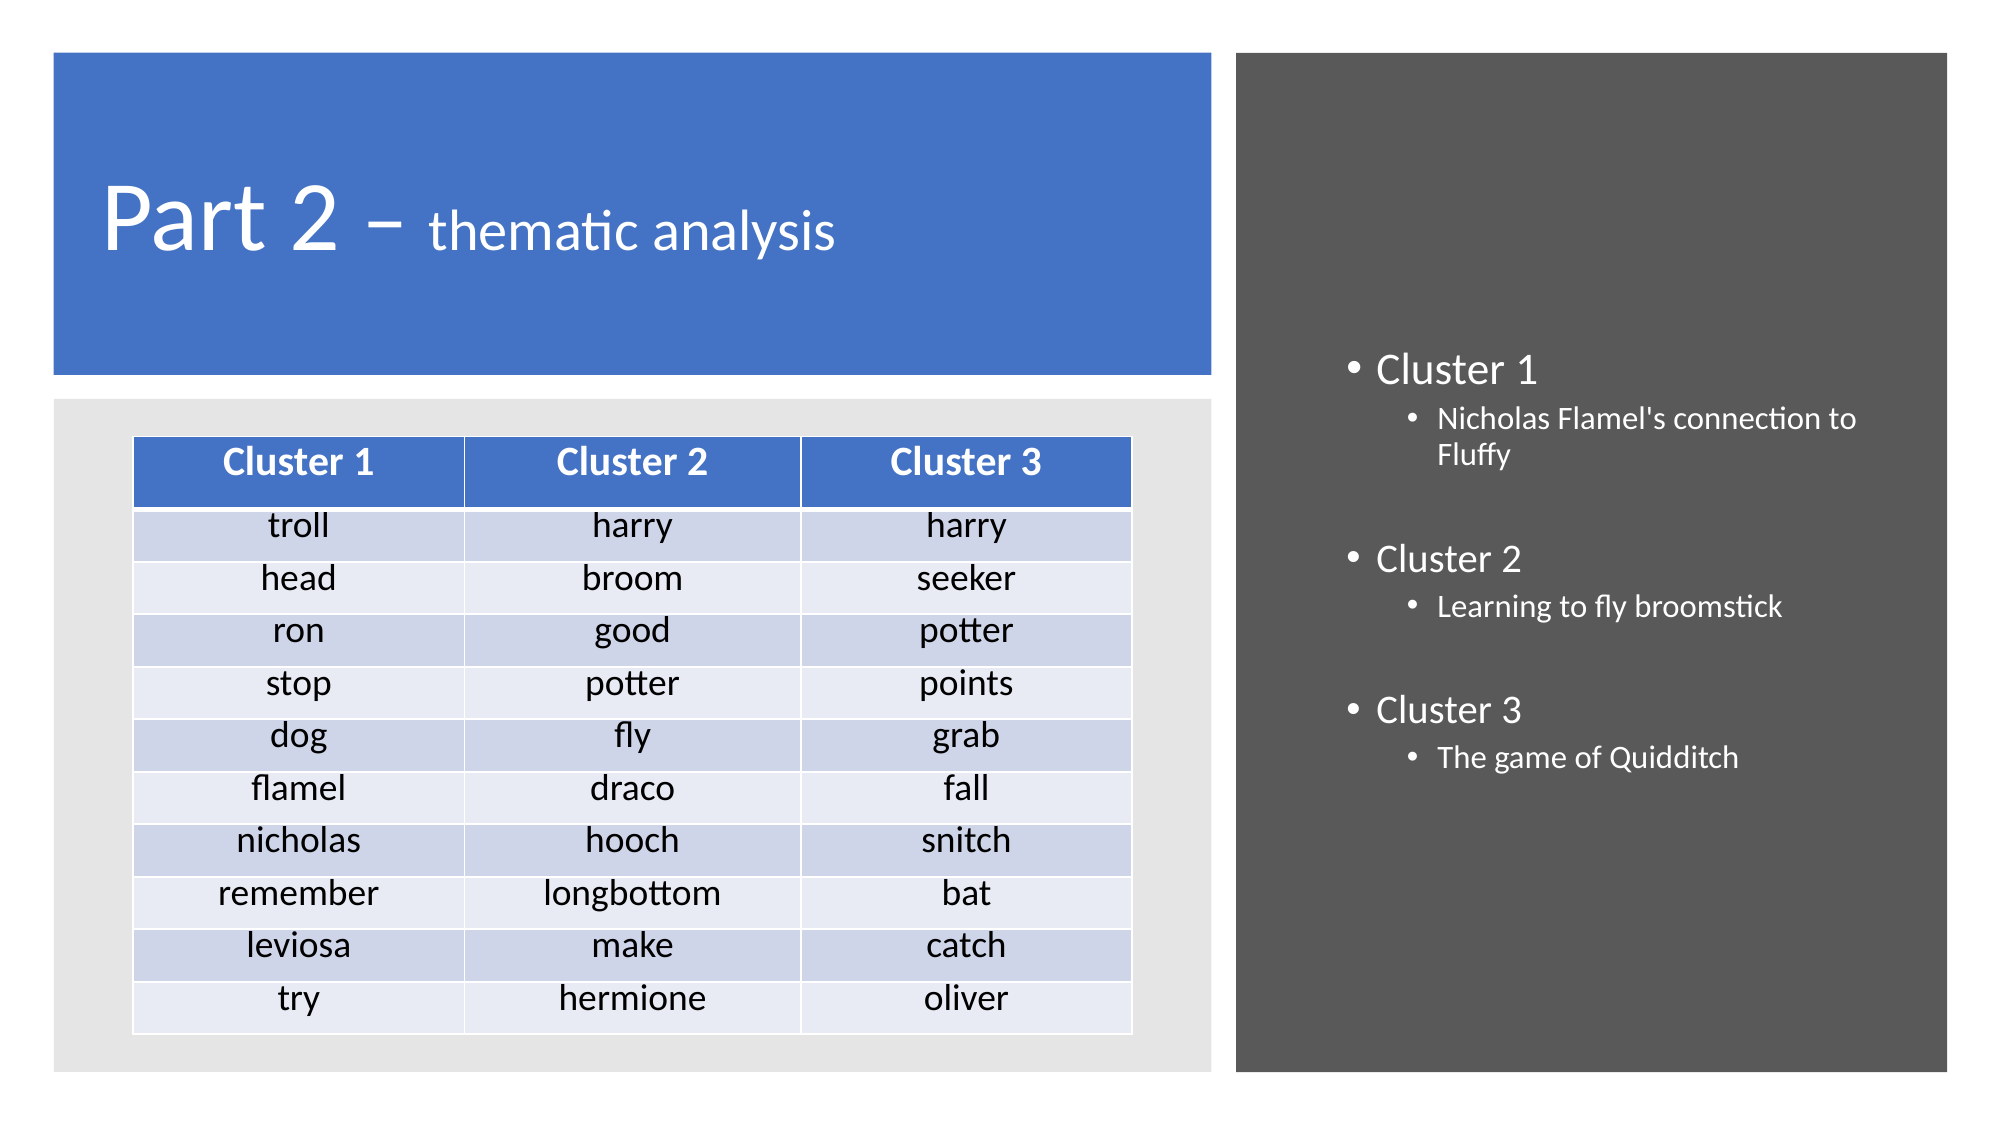

# Part 2 – thematic analysis
Cluster 1
Nicholas Flamel's connection to Fluffy

Cluster 2
Learning to fly broomstick

Cluster 3
The game of Quidditch

| Cluster 1 | Cluster 2 | Cluster 3 |
| --- | --- | --- |
| troll | harry | harry |
| head | broom | seeker |
| ron | good | potter |
| stop | potter | points |
| dog | fly | grab |
| flamel | draco | fall |
| nicholas | hooch | snitch |
| remember | longbottom | bat |
| leviosa | make | catch |
| try | hermione | oliver |